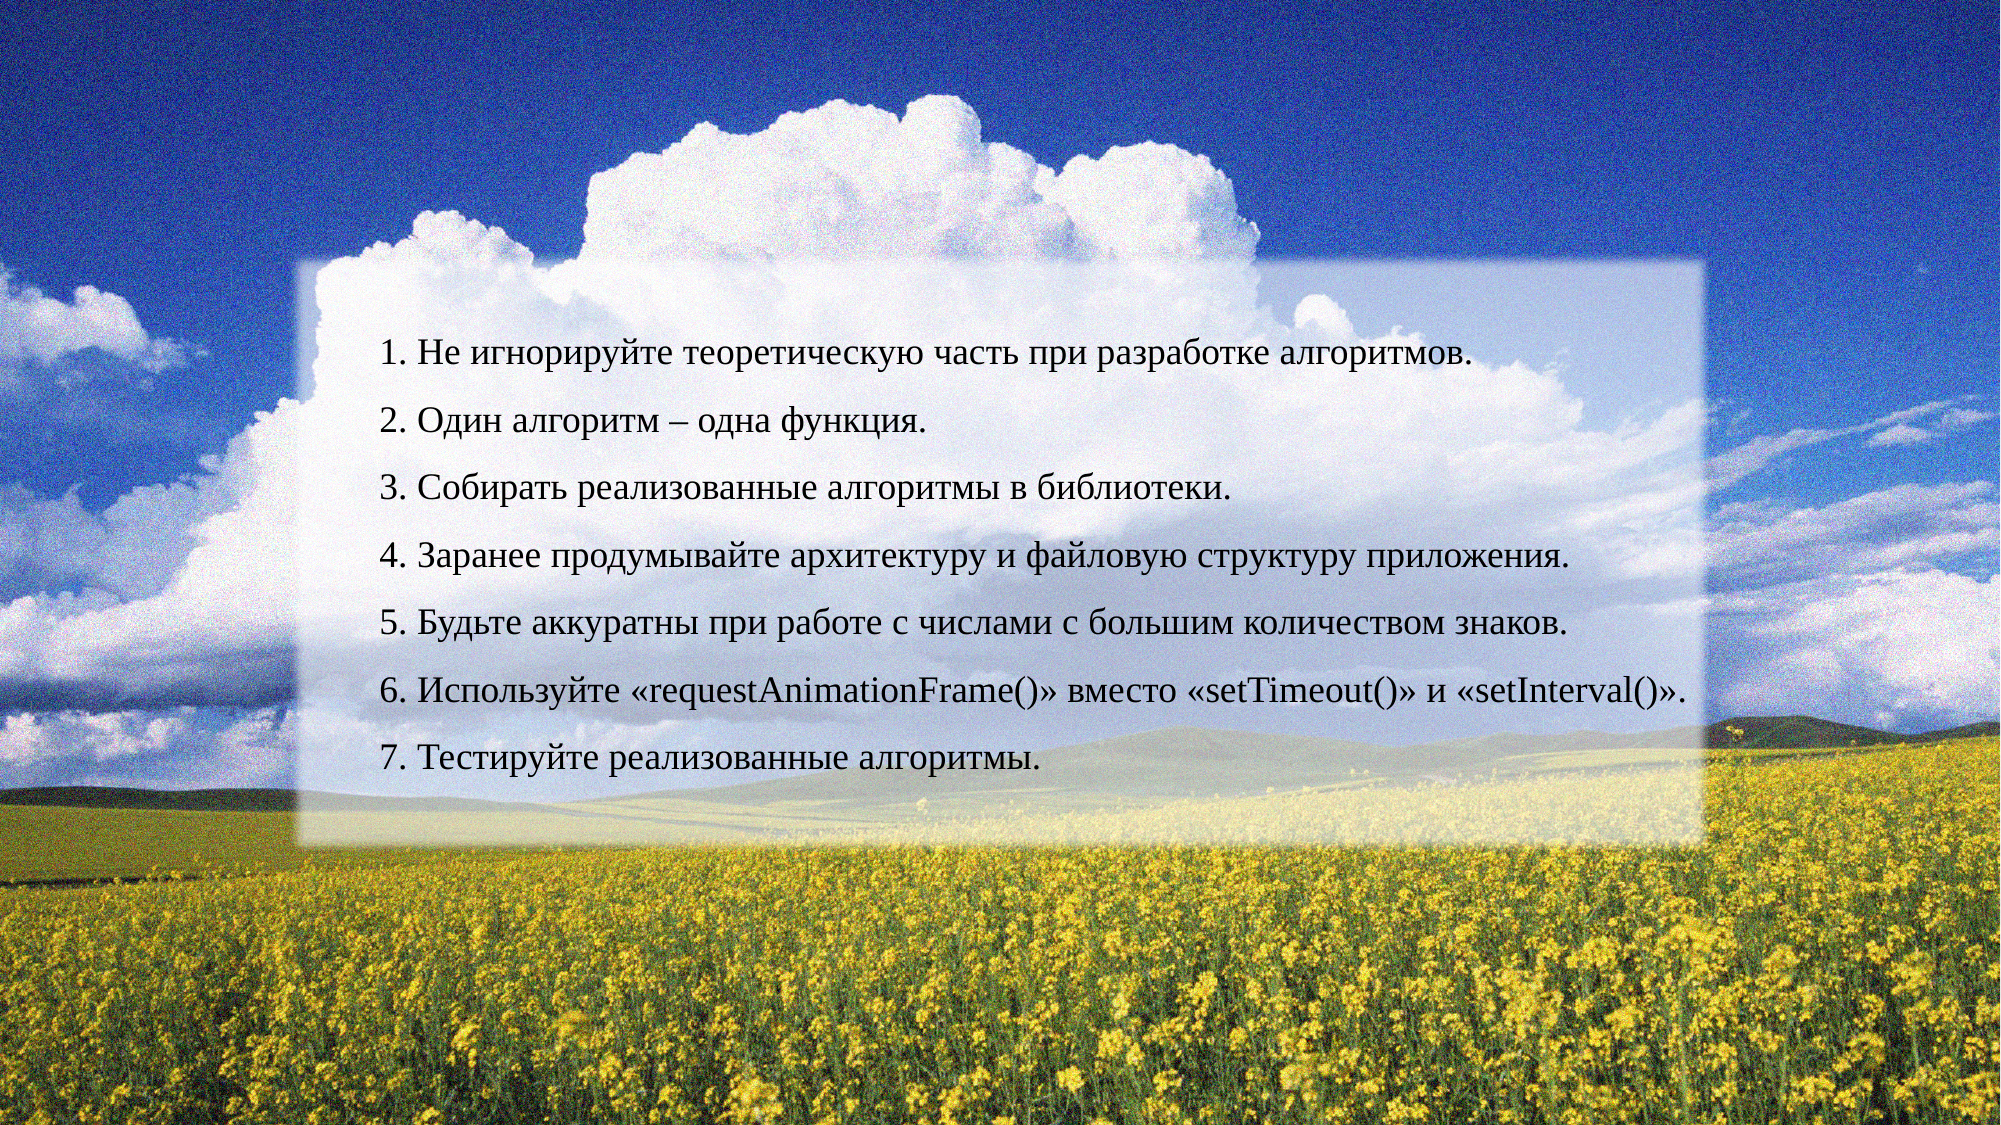

1. Не игнорируйте теоретическую часть при разработке алгоритмов.
2. Один алгоритм – одна функция.
3. Собирать реализованные алгоритмы в библиотеки.
4. Заранее продумывайте архитектуру и файловую структуру приложения.
5. Будьте аккуратны при работе с числами с большим количеством знаков.
6. Используйте «requestAnimationFrame()» вместо «setTimeout()» и «setInterval()».
7. Тестируйте реализованные алгоритмы.